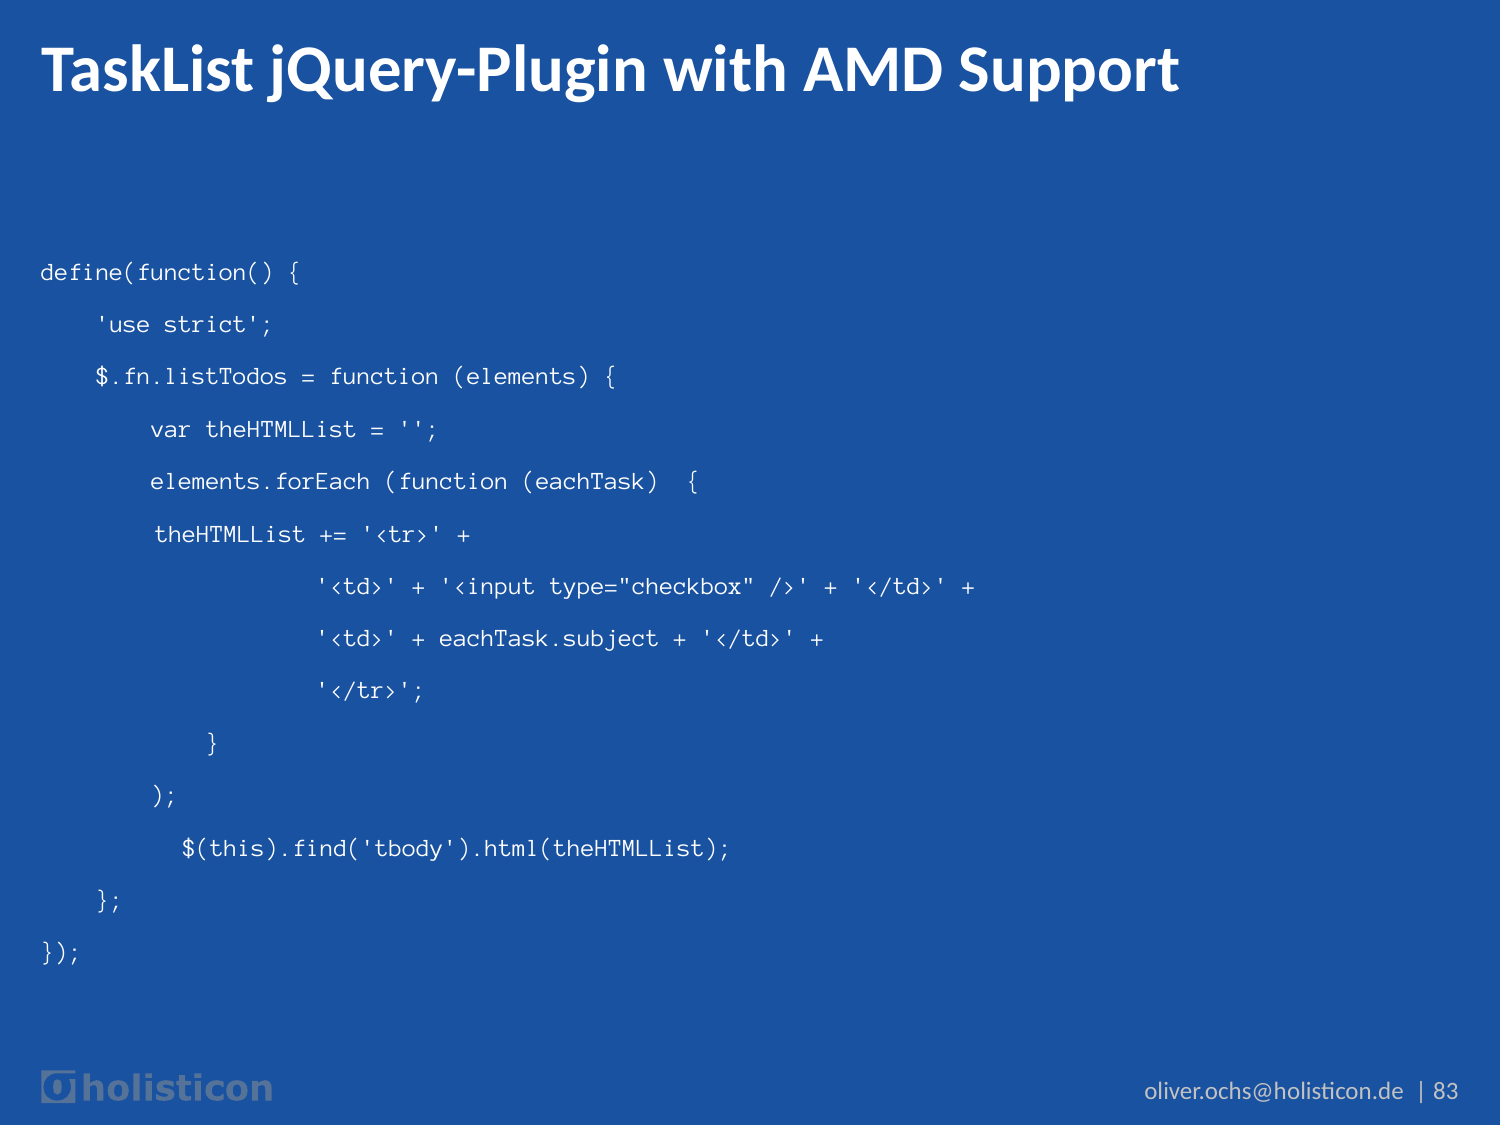

# TaskList jQuery-Plugin with AMD Support
define(function() {
    'use strict';
    $.fn.listTodos = function (elements) {
        var theHTMLList = '';
        elements.forEach (function (eachTask)  {
					theHTMLList += '<tr>' +
                    '<td>' + '<input type="checkbox" />' + '</td>' +
                    '<td>' + eachTask.subject + '</td>' +
                    '</tr>';
            }
        );
			  $(this).find('tbody').html(theHTMLList);
    };
});